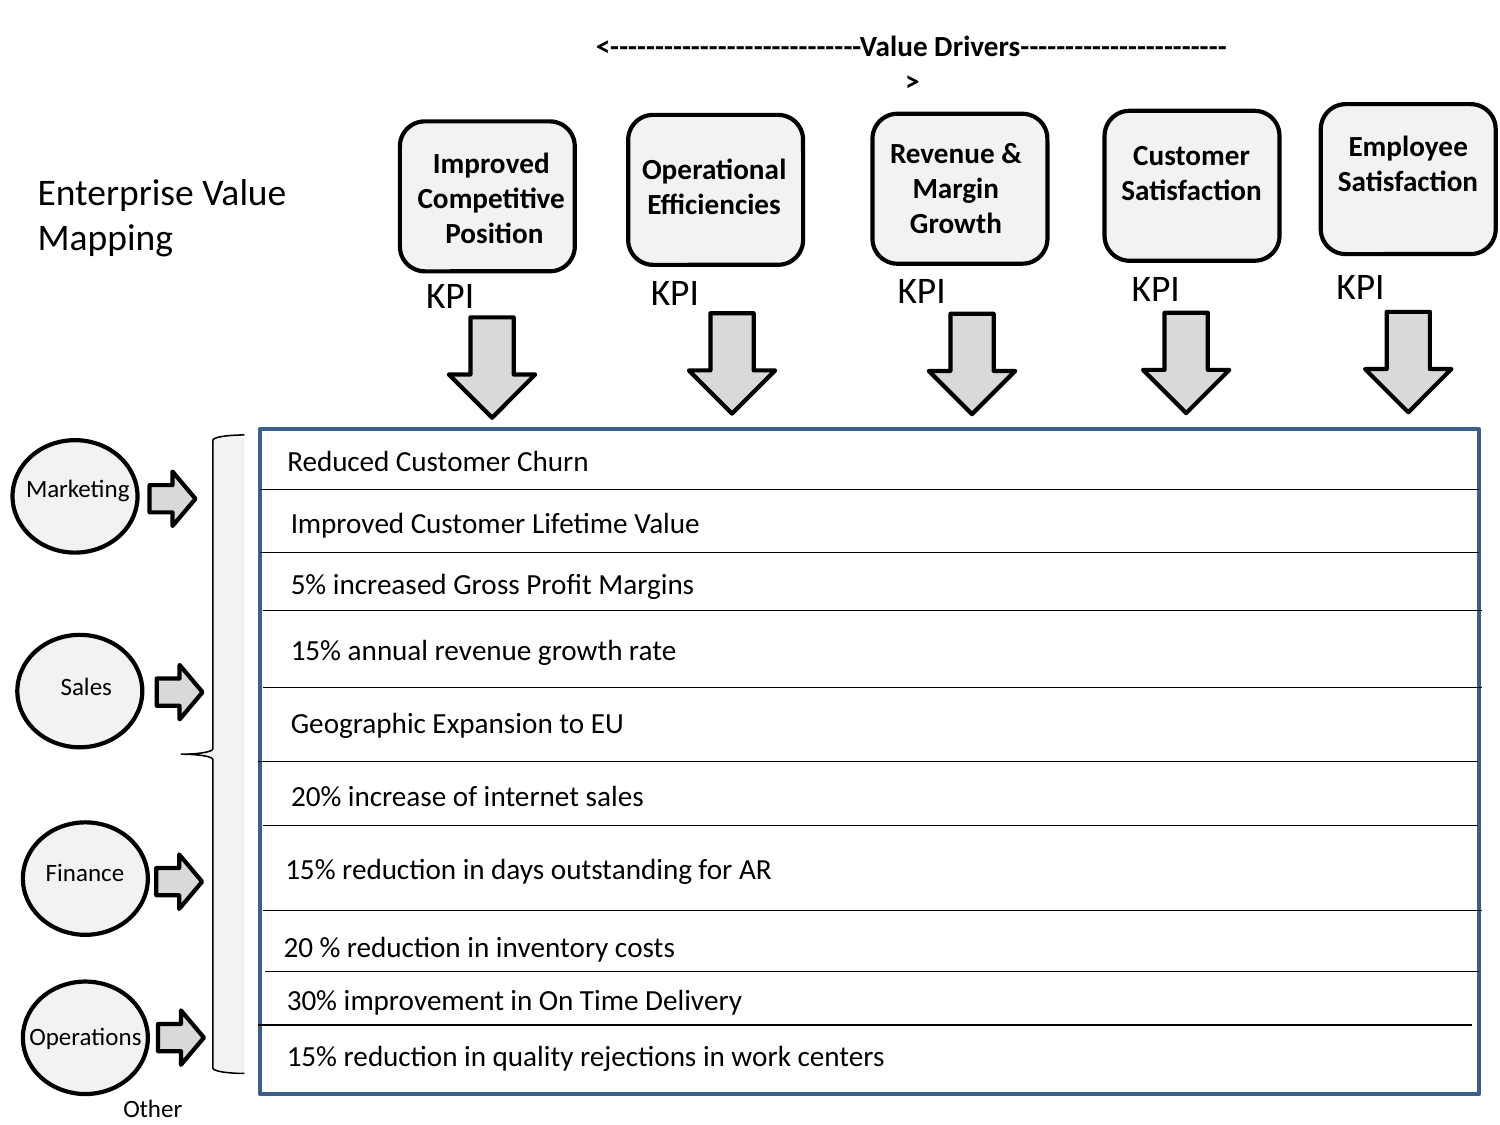

<----------------------------Value Drivers----------------------->

Employee Satisfaction

Revenue & Margin Growth
Customer Satisfaction
Improved Competitive
 Position
Operational Efficiencies
Enterprise Value Mapping
KPI
KPI
KPI
KPI
KPI

Reduced Customer Churn

Marketing

Improved Customer Lifetime Value
5% increased Gross Profit Margins
15% annual revenue growth rate

Sales

Geographic Expansion to EU
20% increase of internet sales

15% reduction in days outstanding for AR
Finance

20 % reduction in inventory costs
30% improvement in On Time Delivery

Operations
15% reduction in quality rejections in work centers
Other